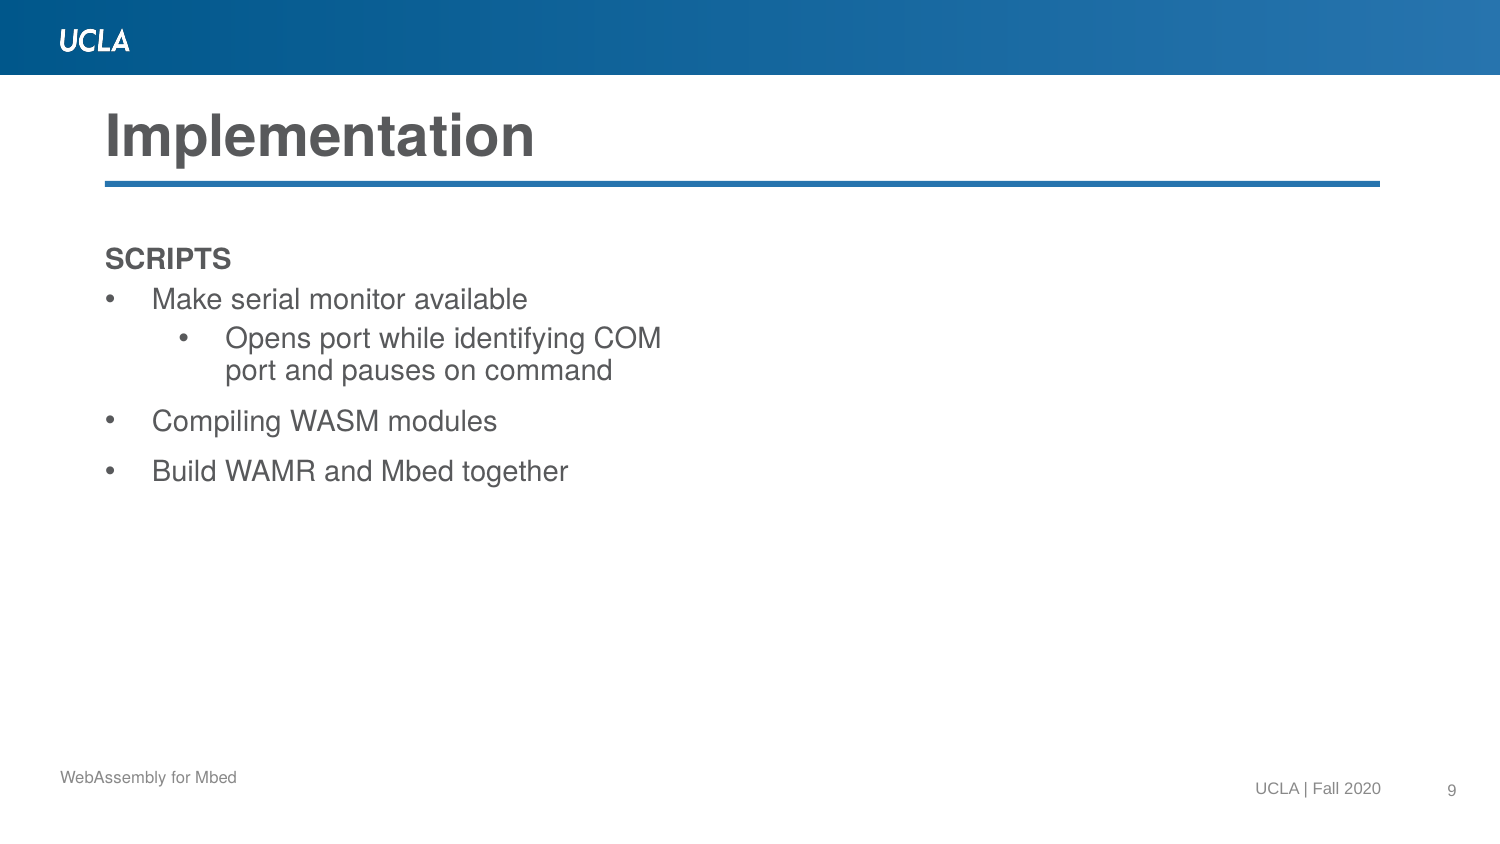

# Implementation
Scripts
Make serial monitor available
Opens port while identifying COM port and pauses on command
Compiling WASM modules
Build WAMR and Mbed together

UCLA | Fall 2020
9